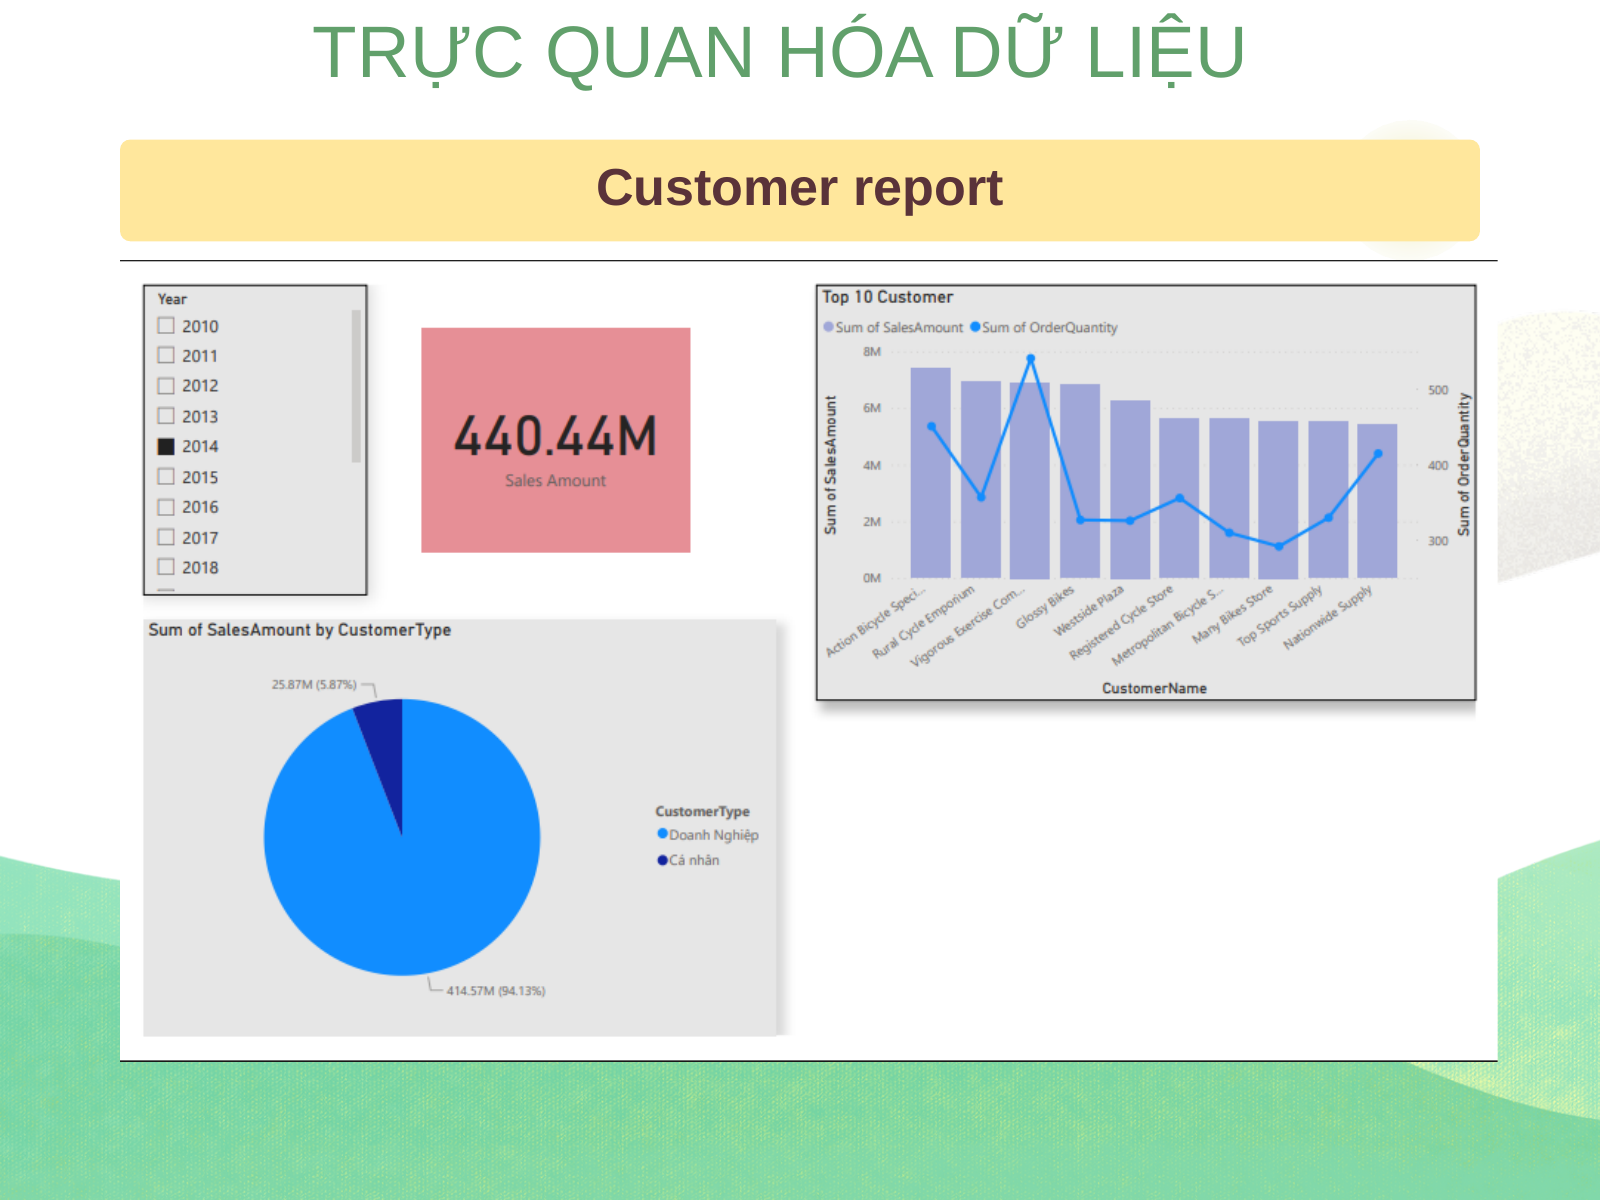

TRỰC QUAN HÓA DỮ LIỆU

Customer report